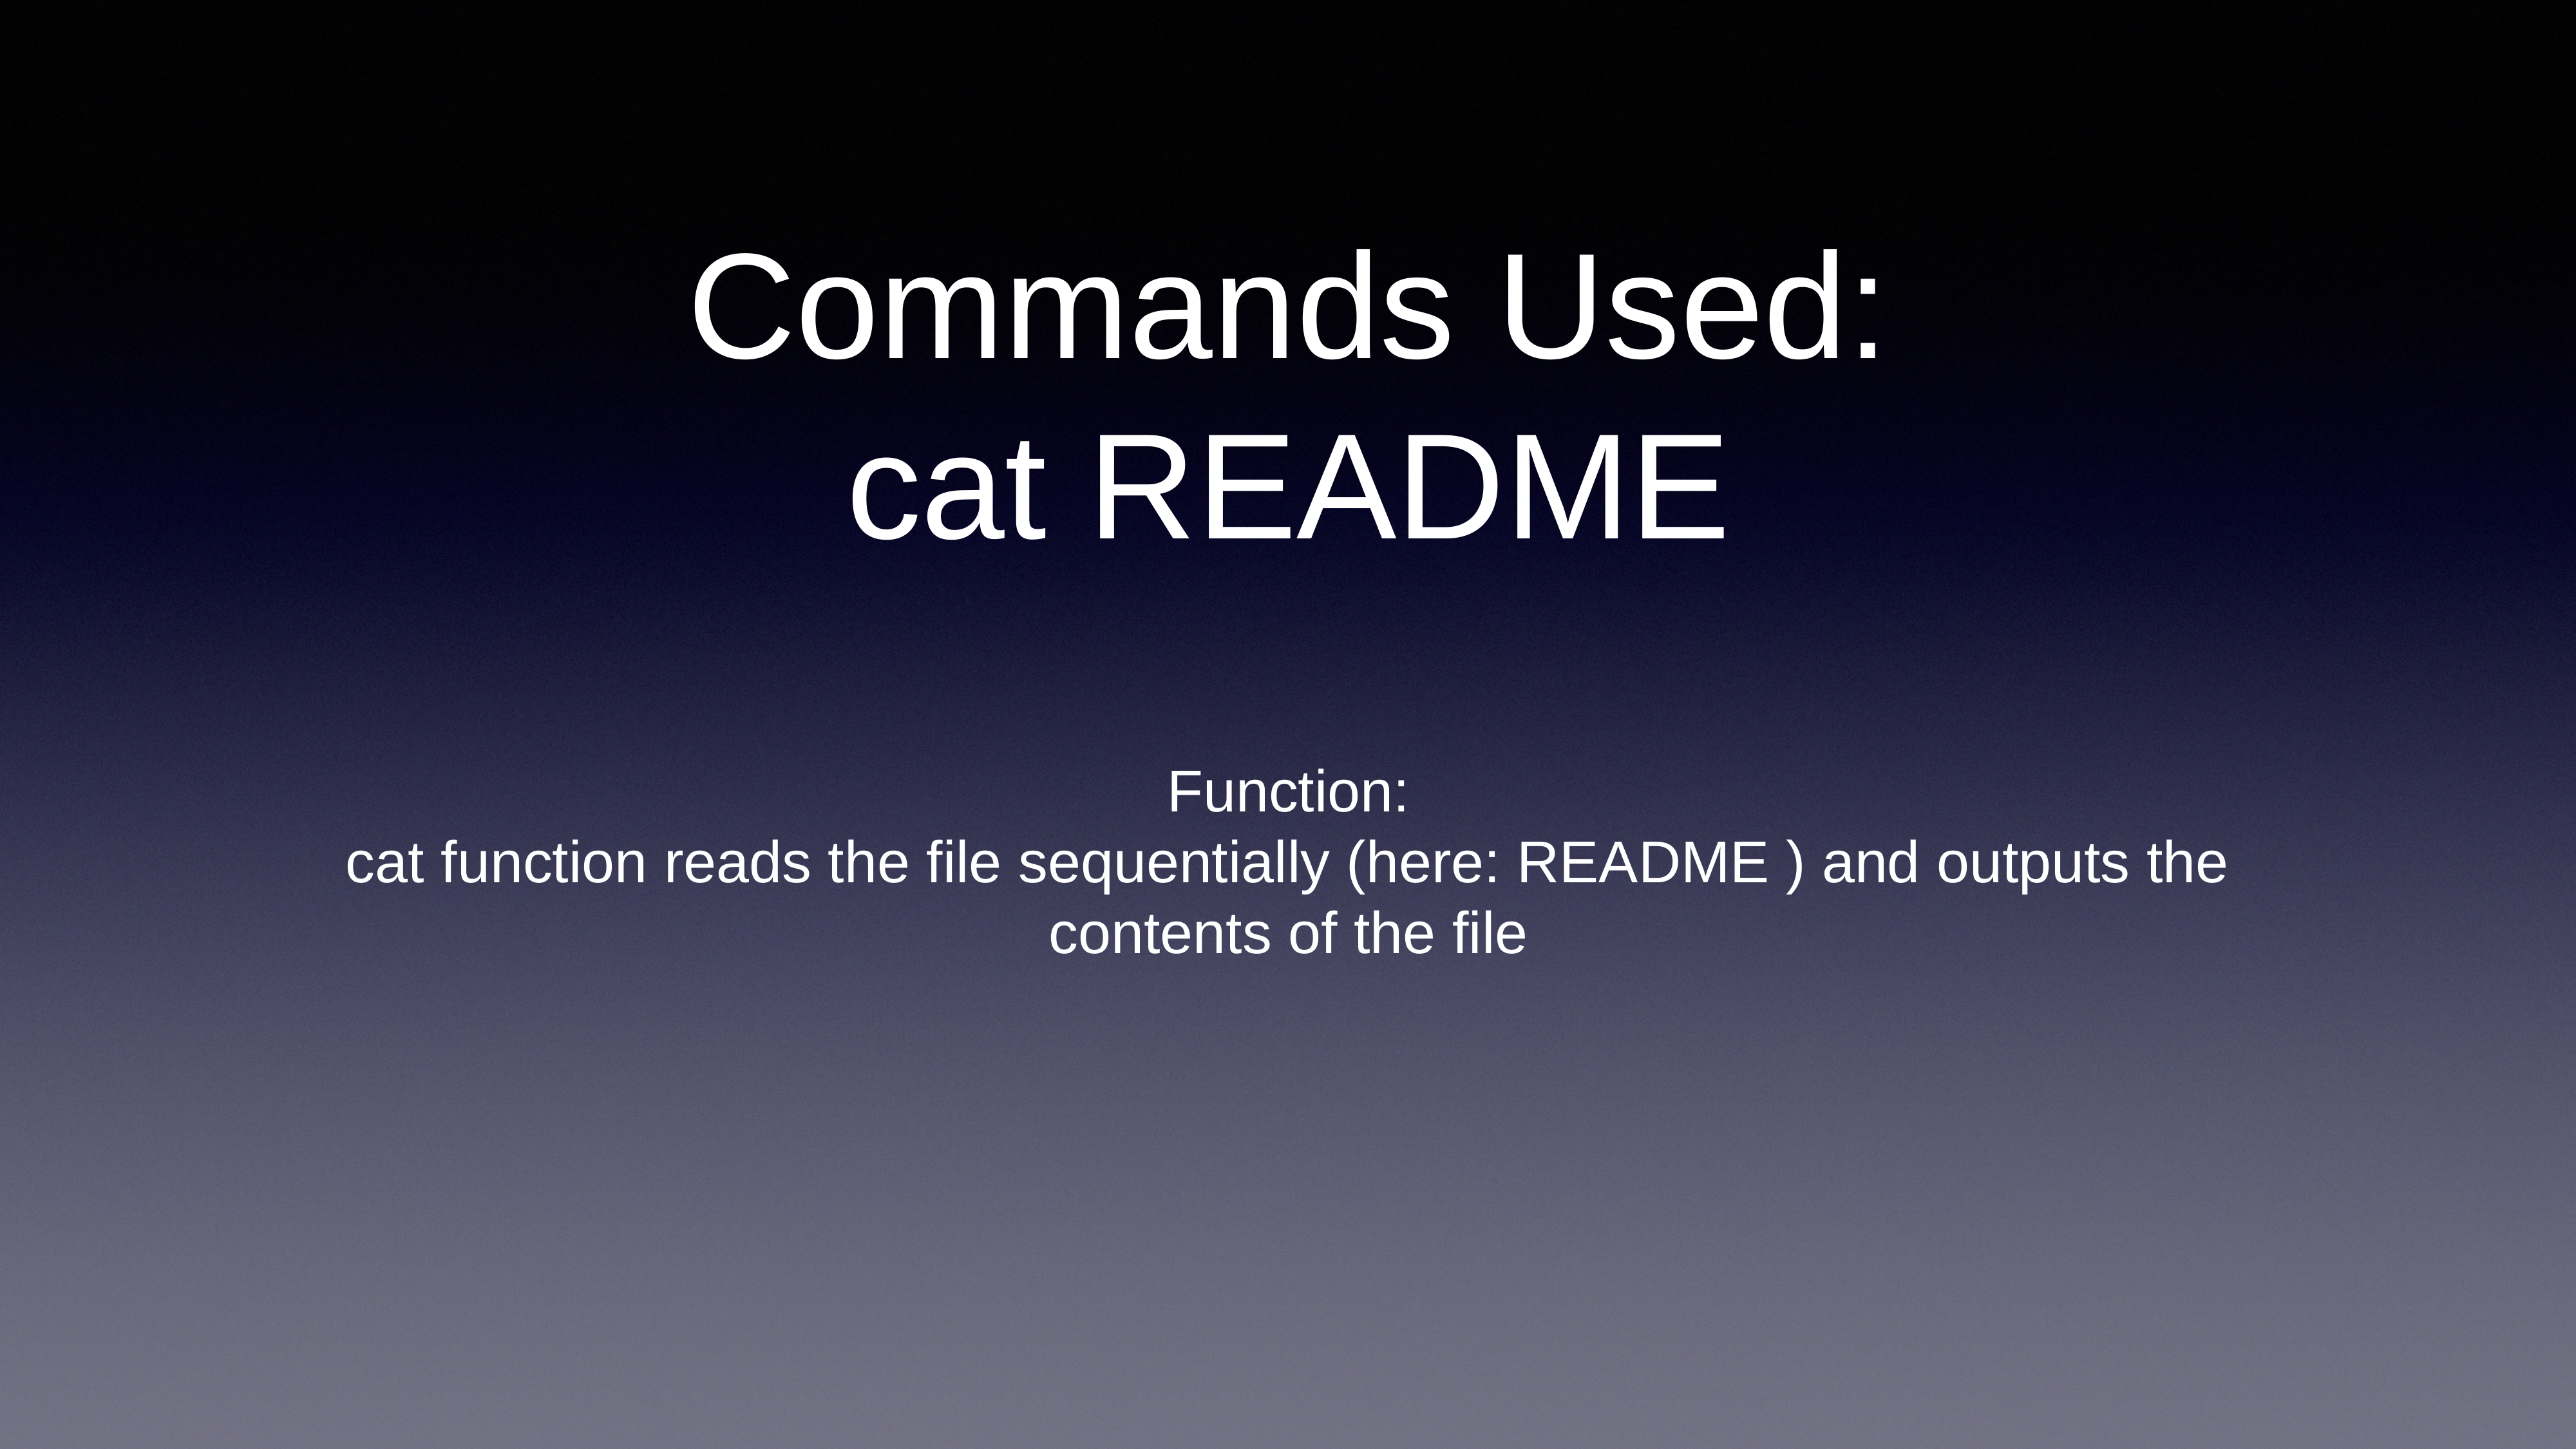

# Commands Used:
cat README
Function:
cat function reads the file sequentially (here: README ) and outputs the contents of the file